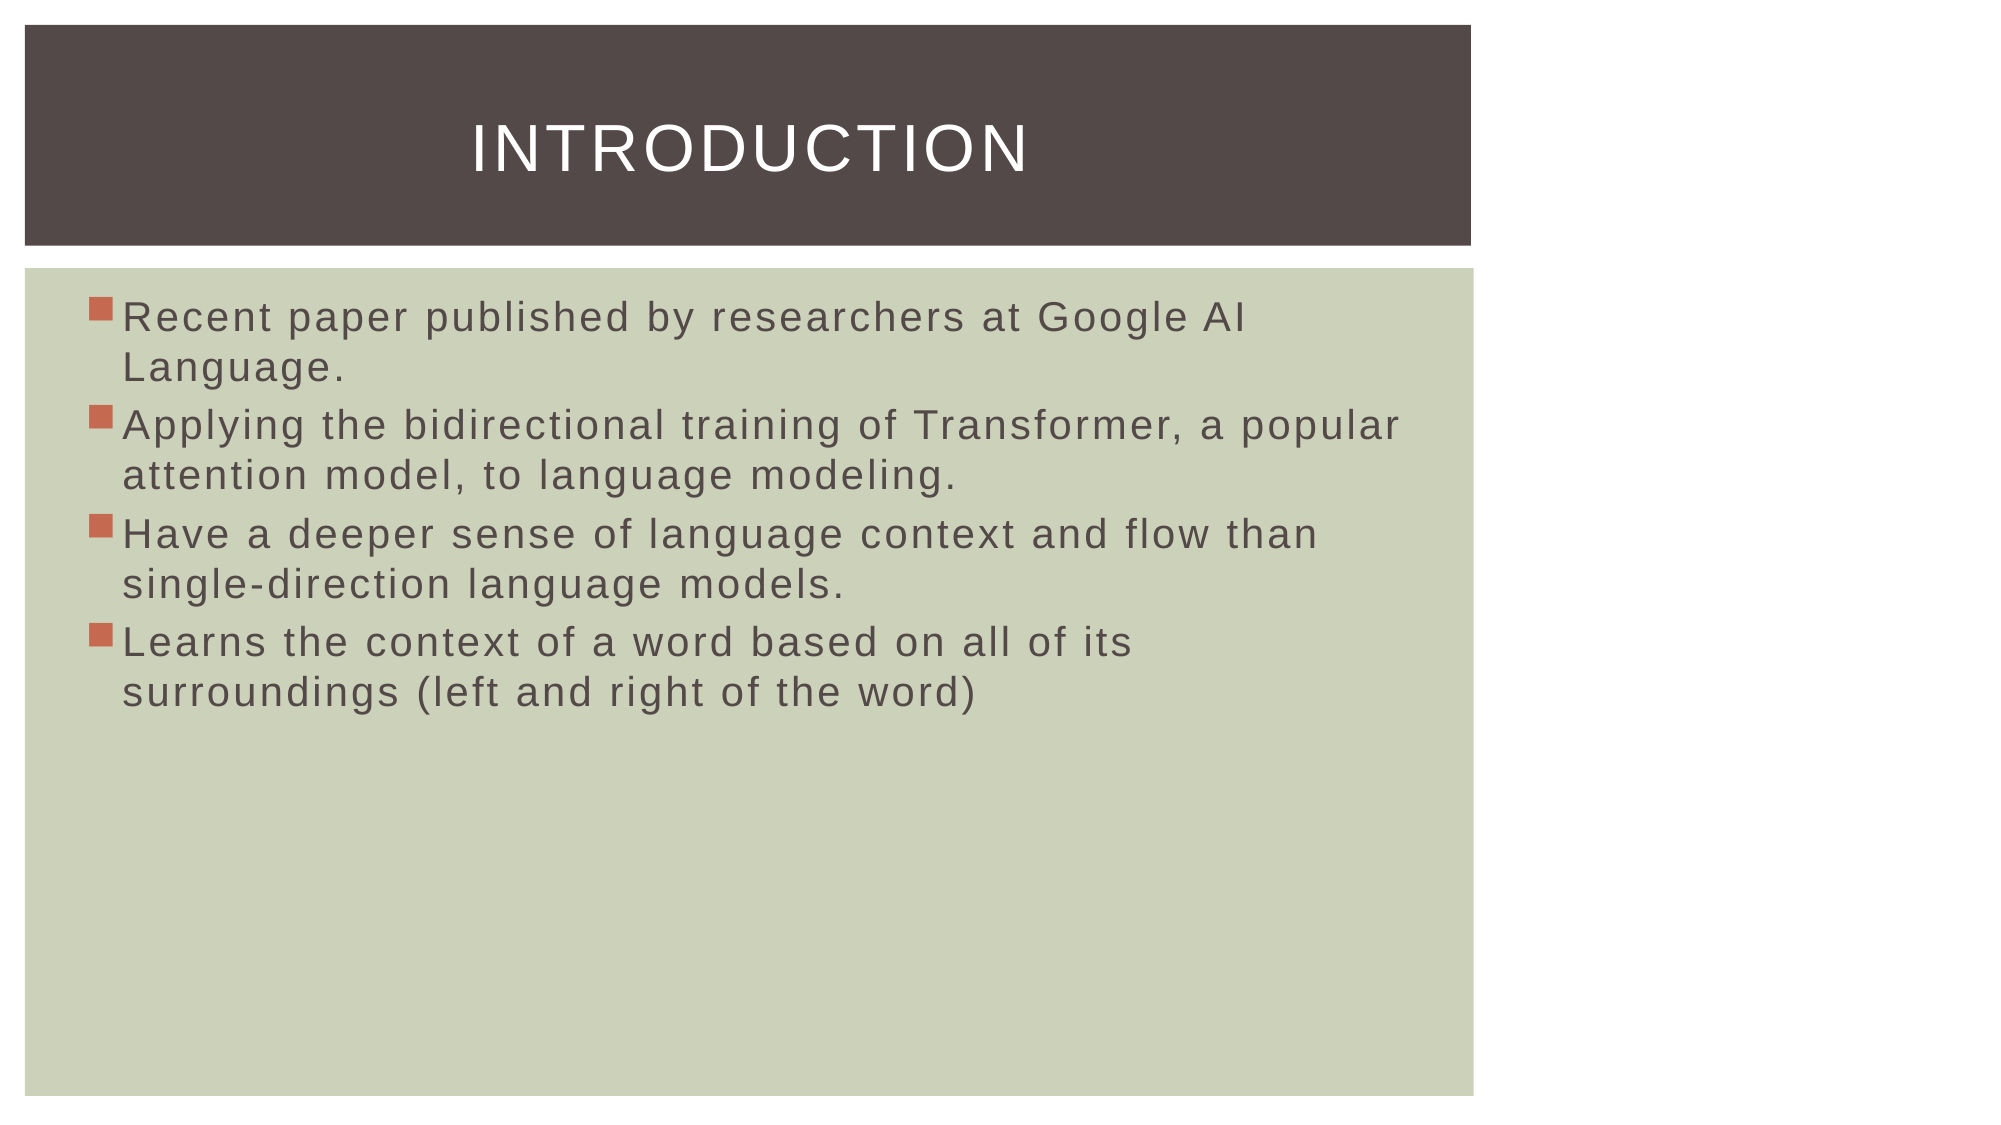

# Introduction
Recent paper published by researchers at Google AI Language.
Applying the bidirectional training of Transformer, a popular attention model, to language modeling.
Have a deeper sense of language context and flow than single-direction language models.
Learns the context of a word based on all of its surroundings (left and right of the word)